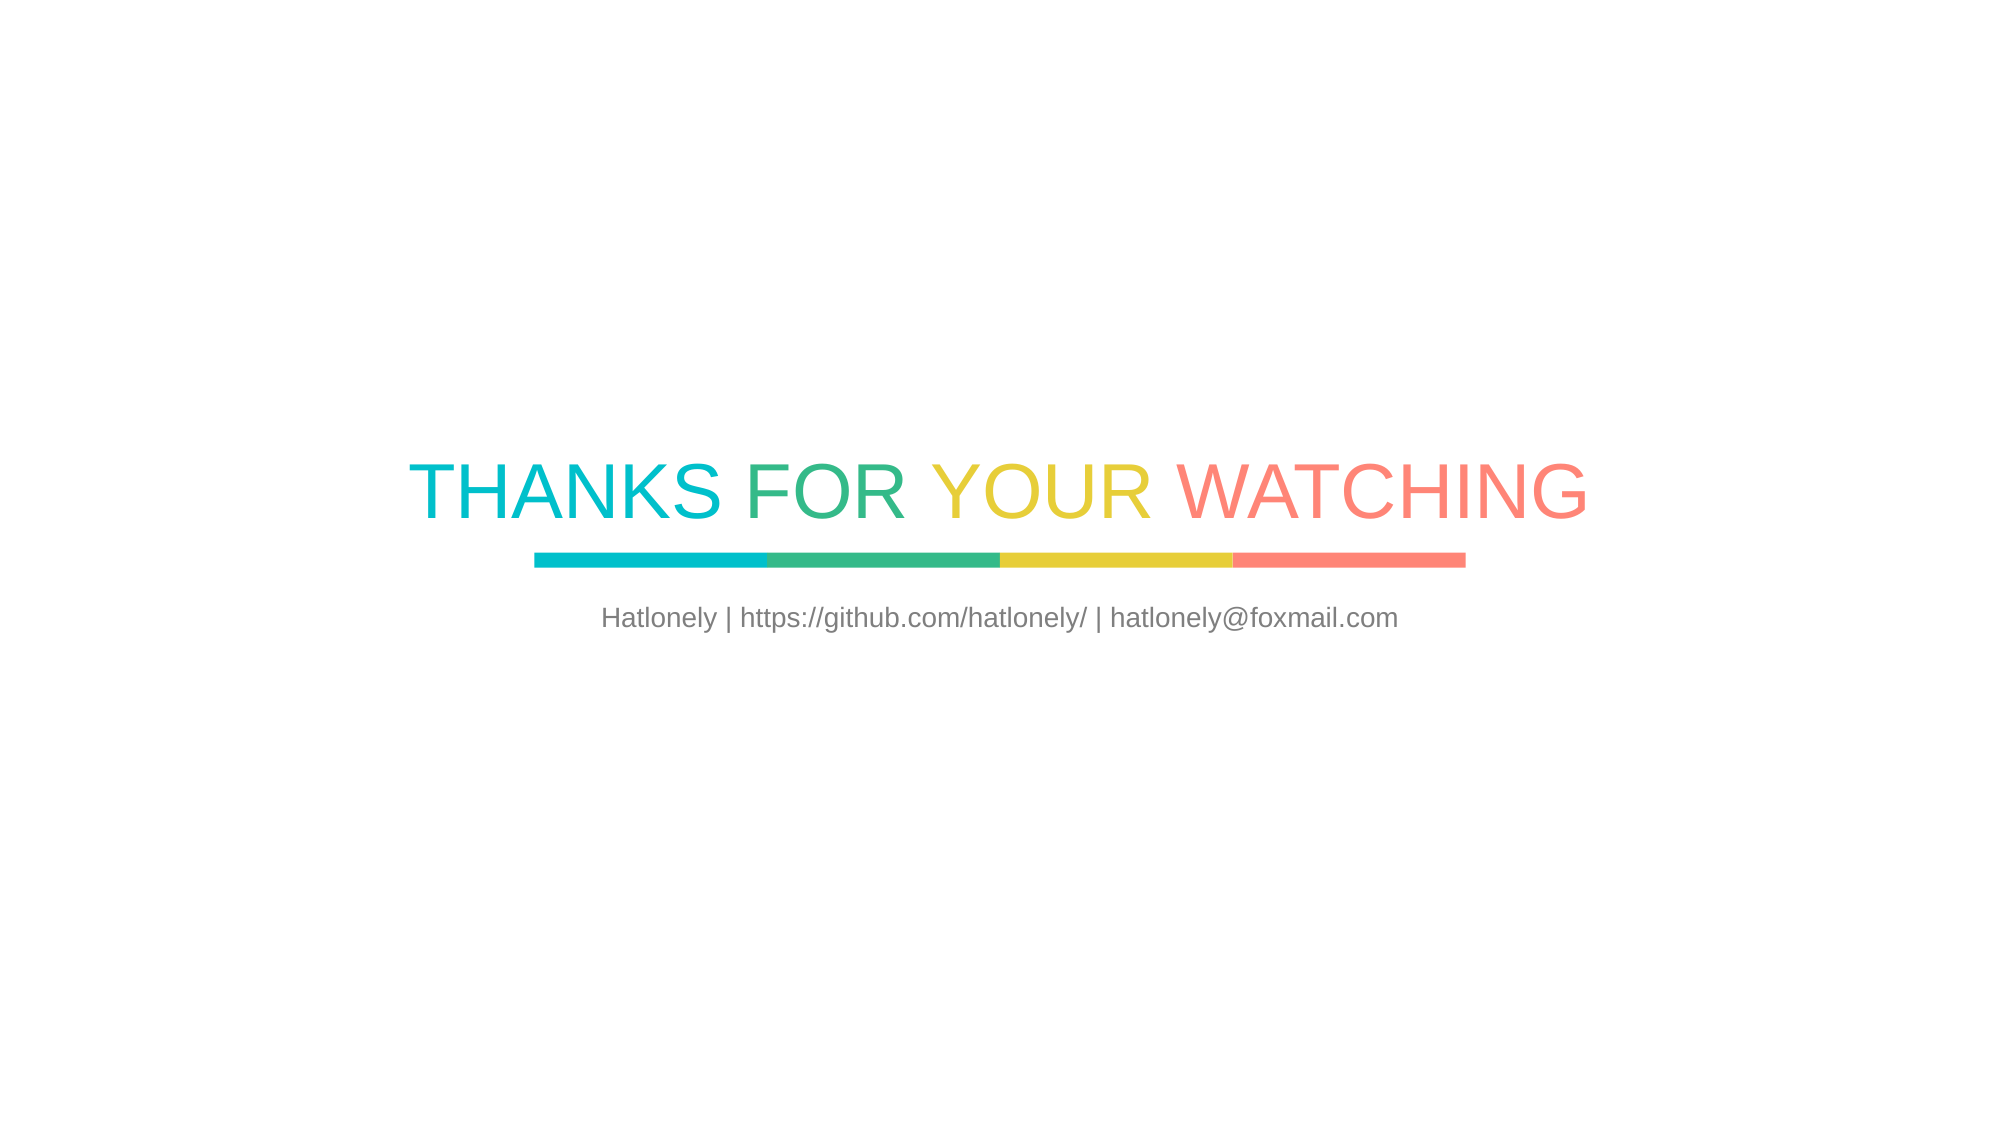

THANKS FOR YOUR WATCHING

Hatlonely | https://github.com/hatlonely/ | hatlonely@foxmail.com